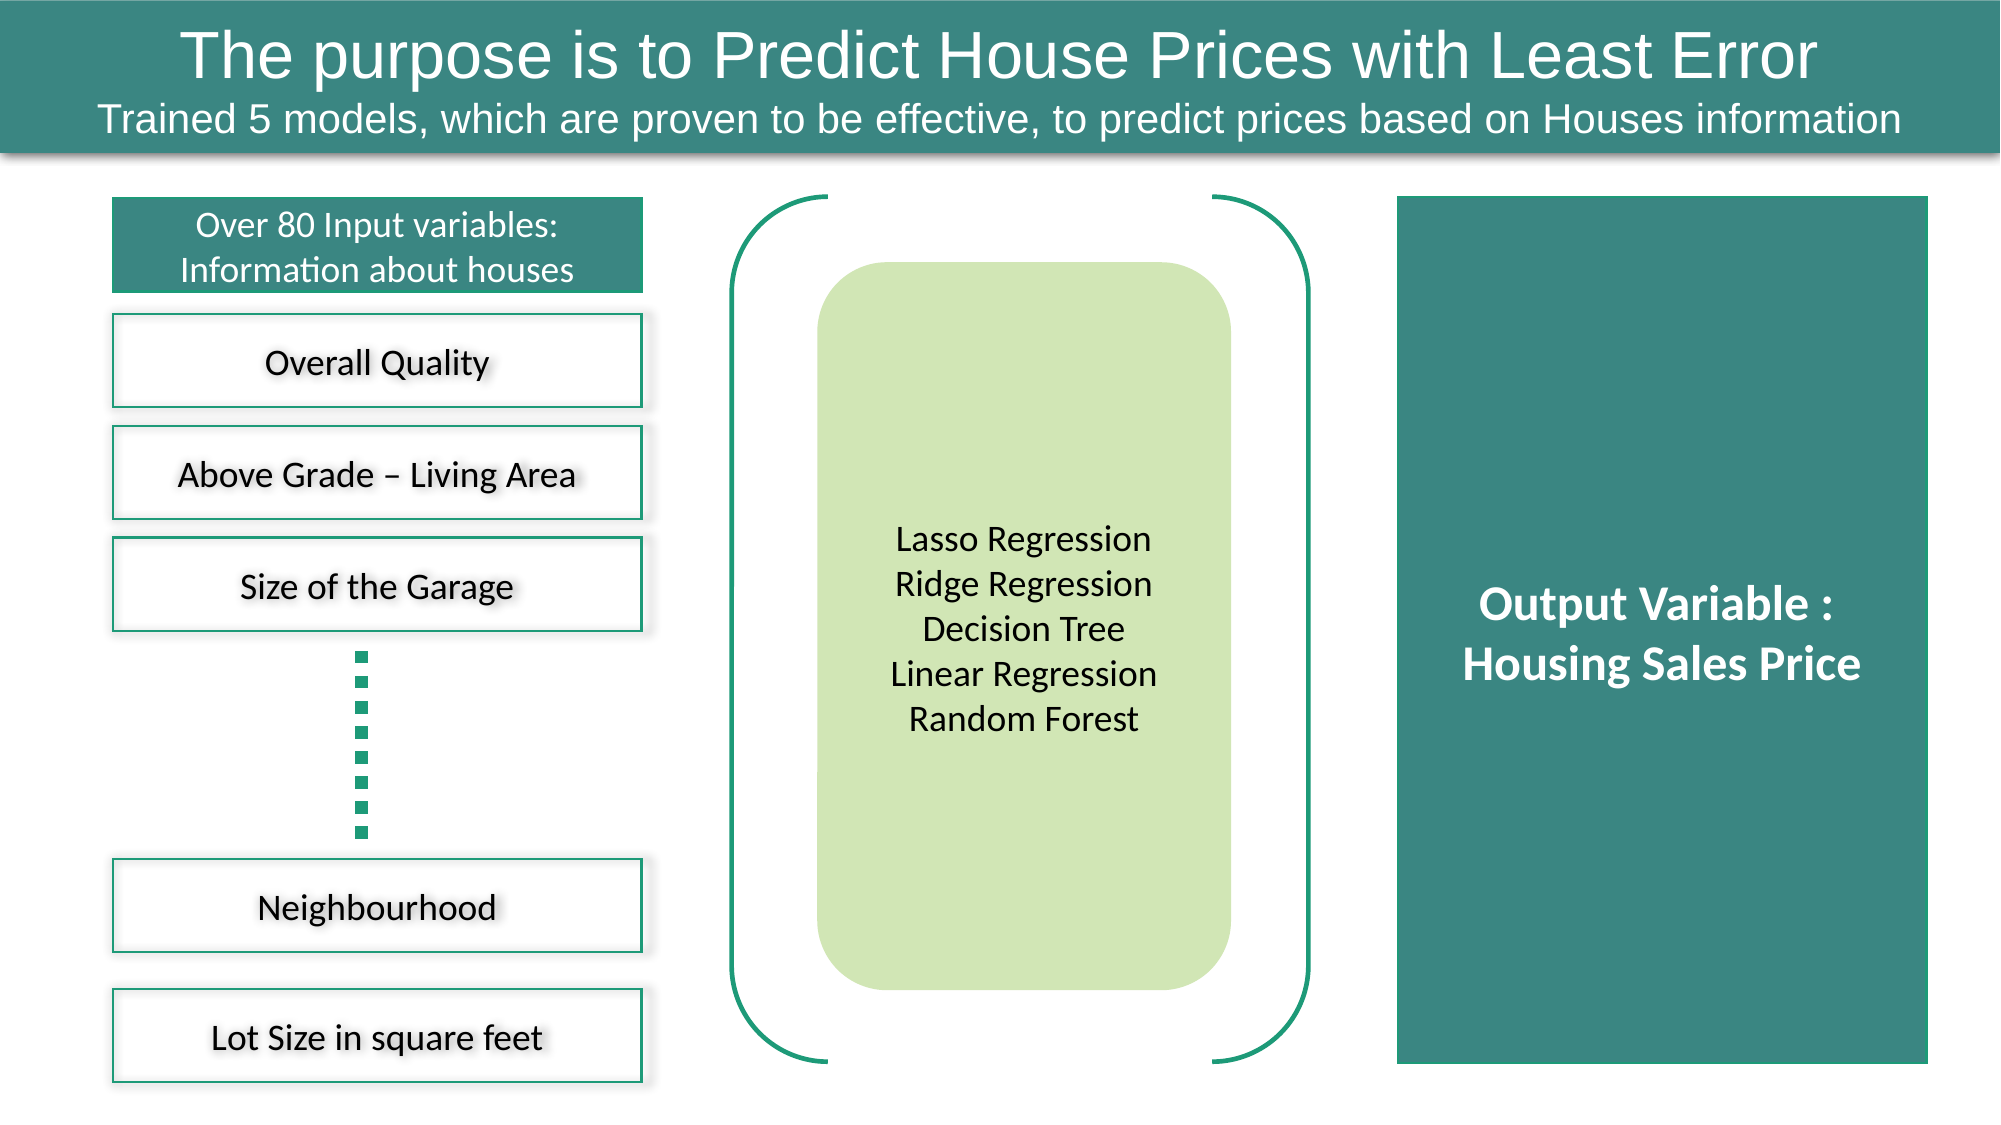

The purpose is to Predict House Prices with Least Error
Trained 5 models, which are proven to be effective, to predict prices based on Houses information

29

Output Variable :
Housing Sales Price
Over 80 Input variables:
Information about houses
Lasso Regression
Ridge Regression
Decision Tree
Linear Regression
Random Forest
Overall Quality
Above Grade – Living Area
Size of the Garage
Neighbourhood
Lot Size in square feet